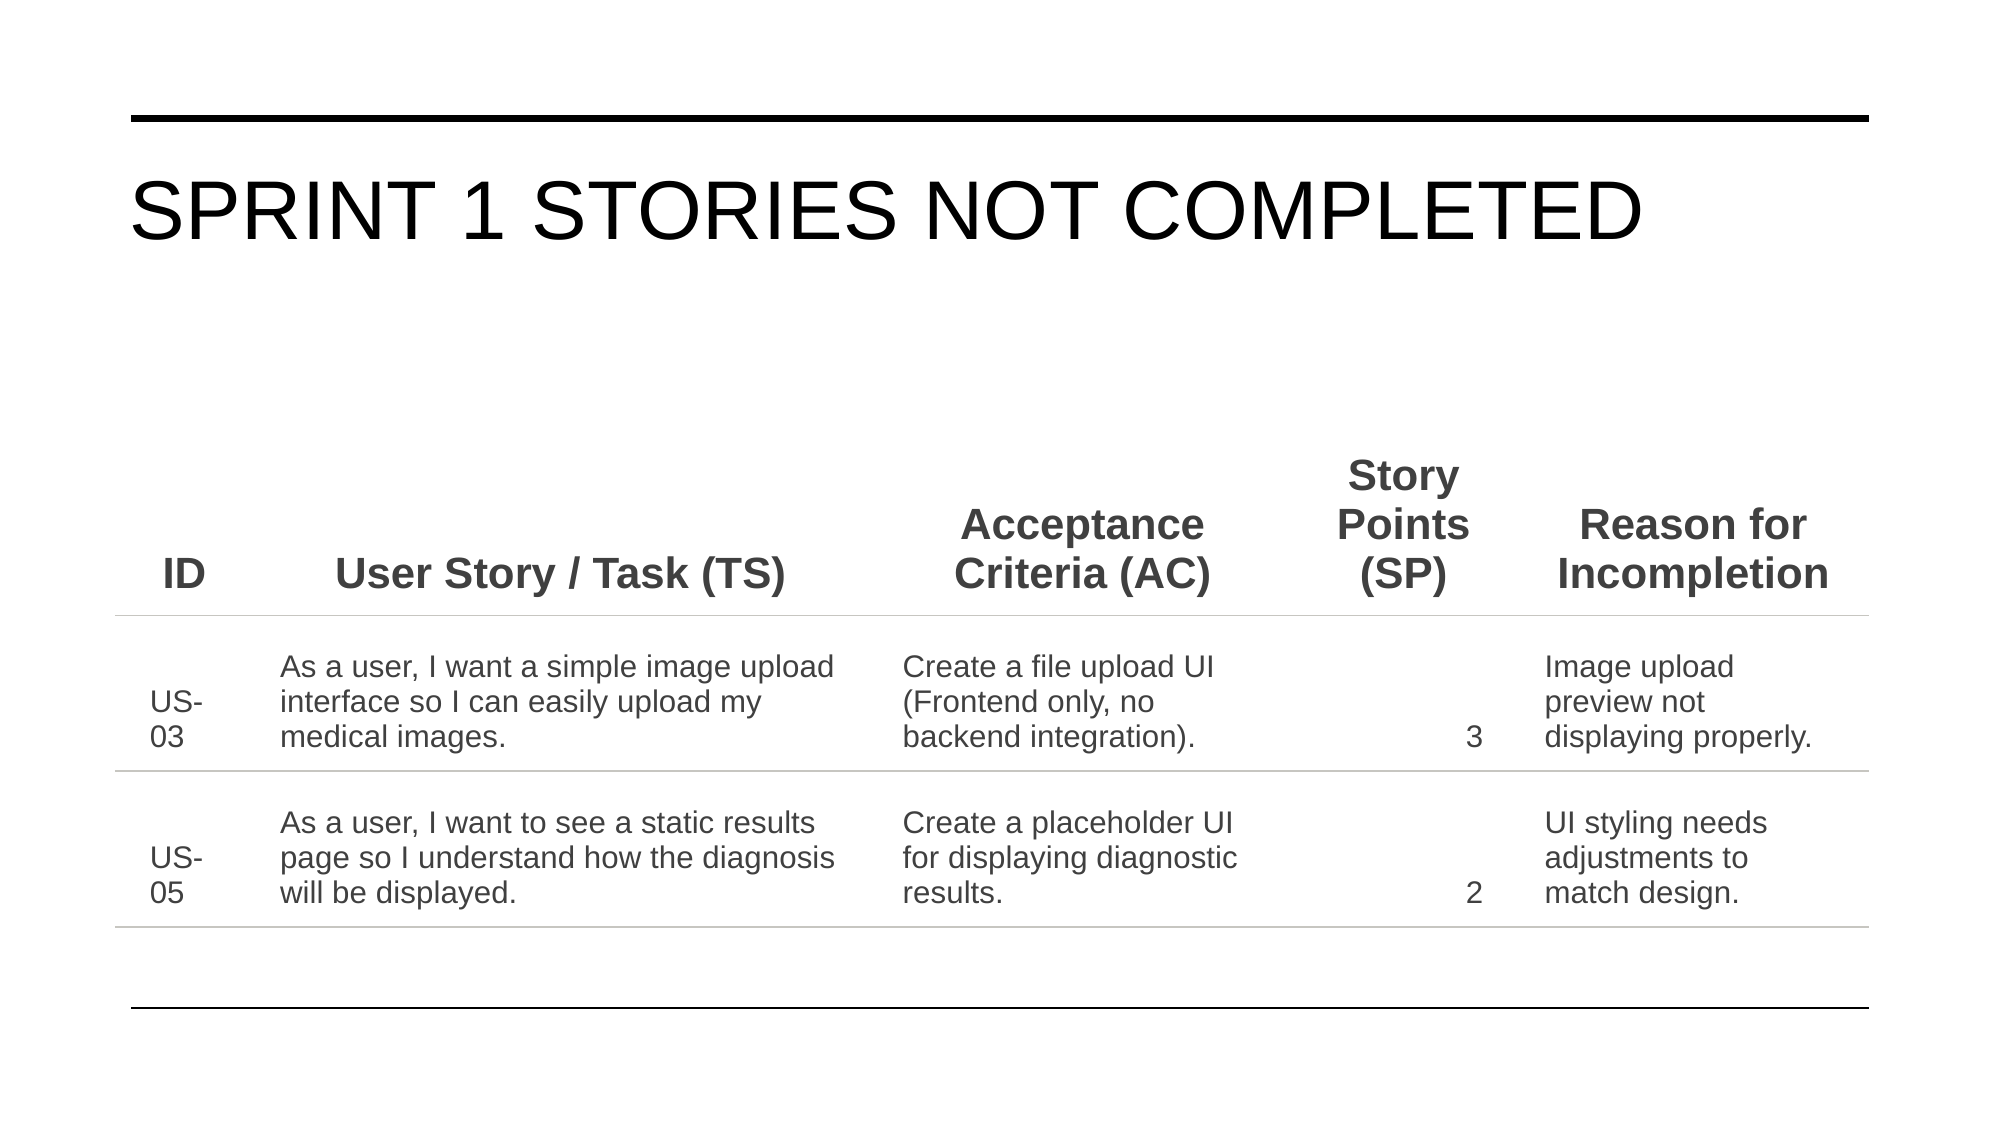

# Sprint 1 Stories Not completed
| ID | User Story / Task (TS) | Acceptance Criteria (AC) | Story Points (SP) | Reason for Incompletion |
| --- | --- | --- | --- | --- |
| US-03 | As a user, I want a simple image upload interface so I can easily upload my medical images. | Create a file upload UI (Frontend only, no backend integration). | 3 | Image upload preview not displaying properly. |
| US-05 | As a user, I want to see a static results page so I understand how the diagnosis will be displayed. | Create a placeholder UI for displaying diagnostic results. | 2 | UI styling needs adjustments to match design. |